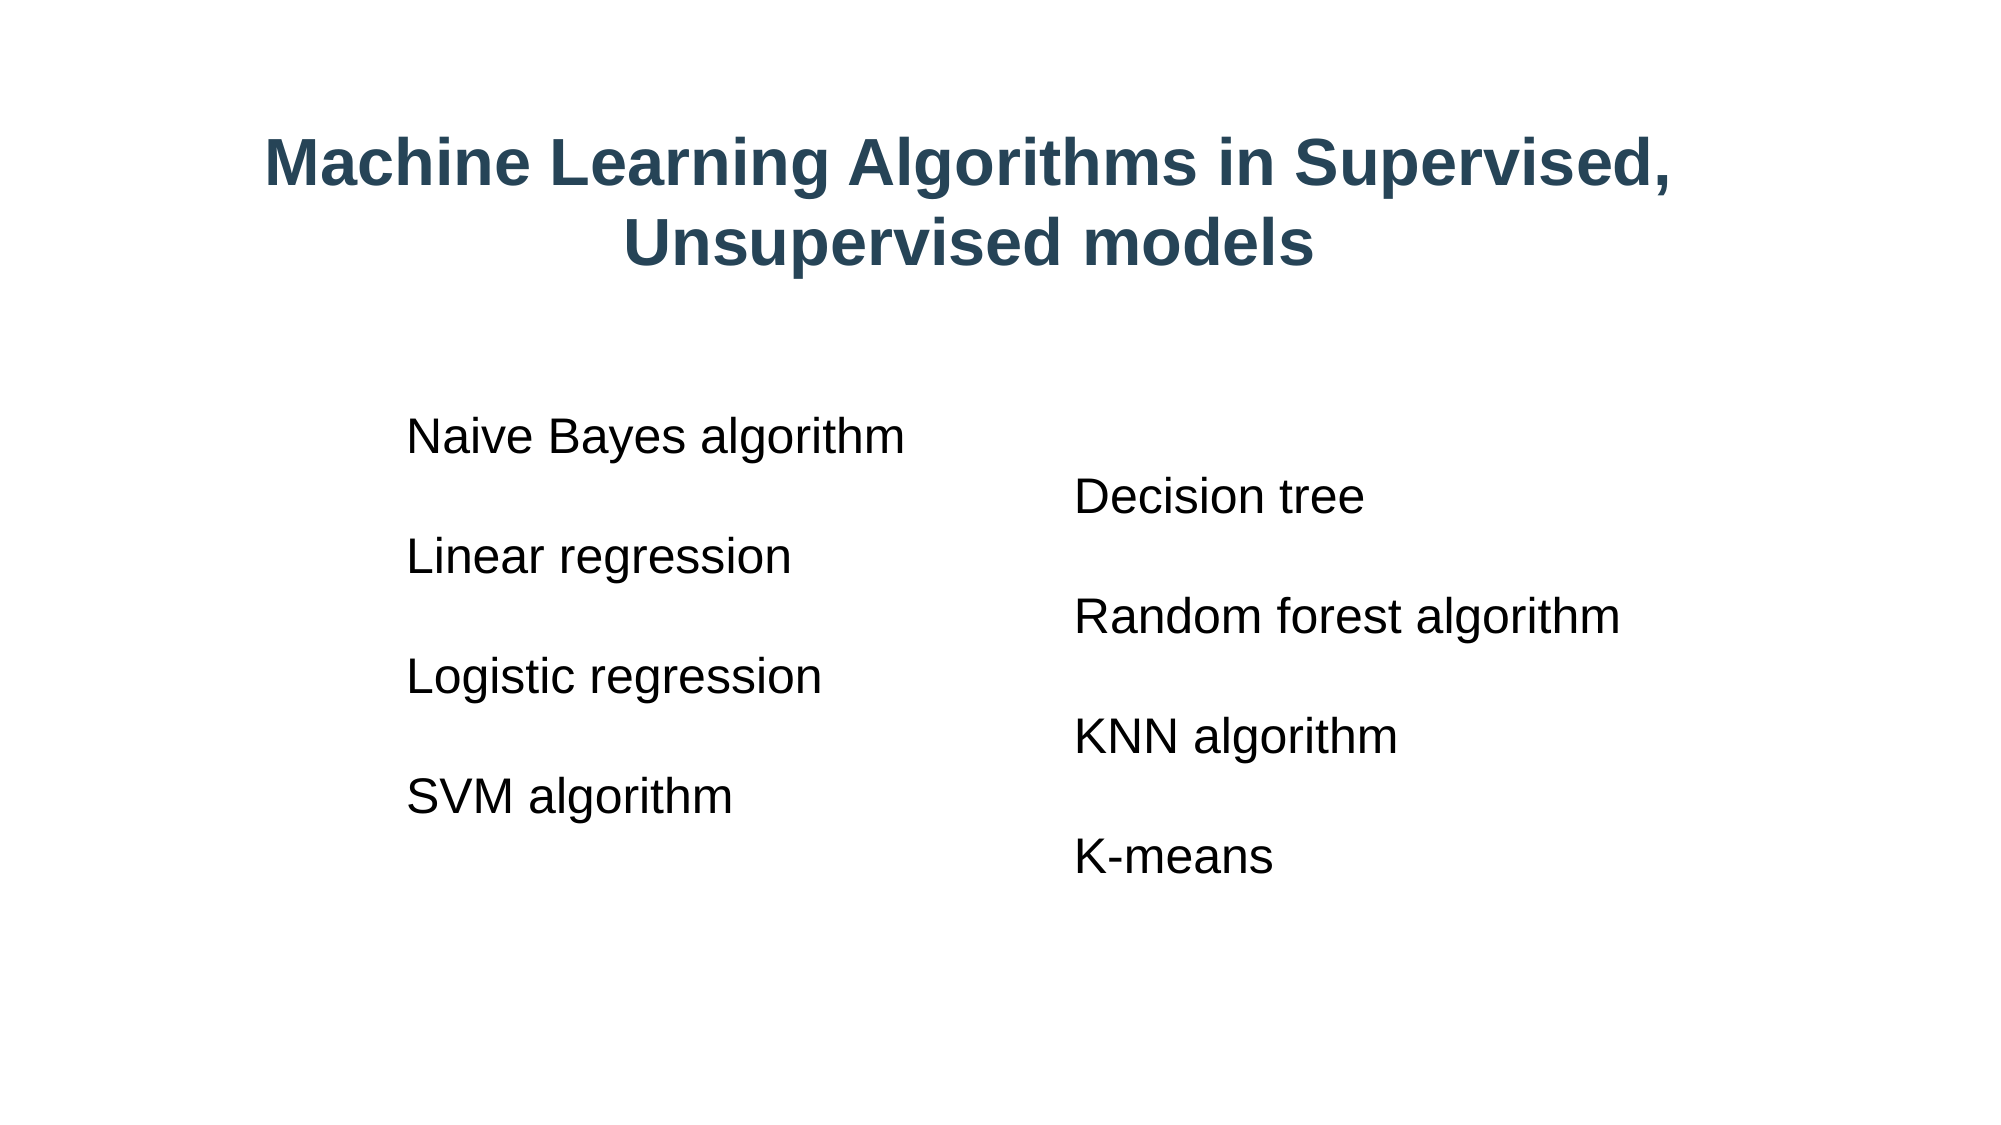

Machine Learning Algorithms in Supervised, Unsupervised models

Naive Bayes algorithm
Linear regression
Logistic regression
SVM algorithm

Decision tree
Random forest algorithm
KNN algorithm
K-means